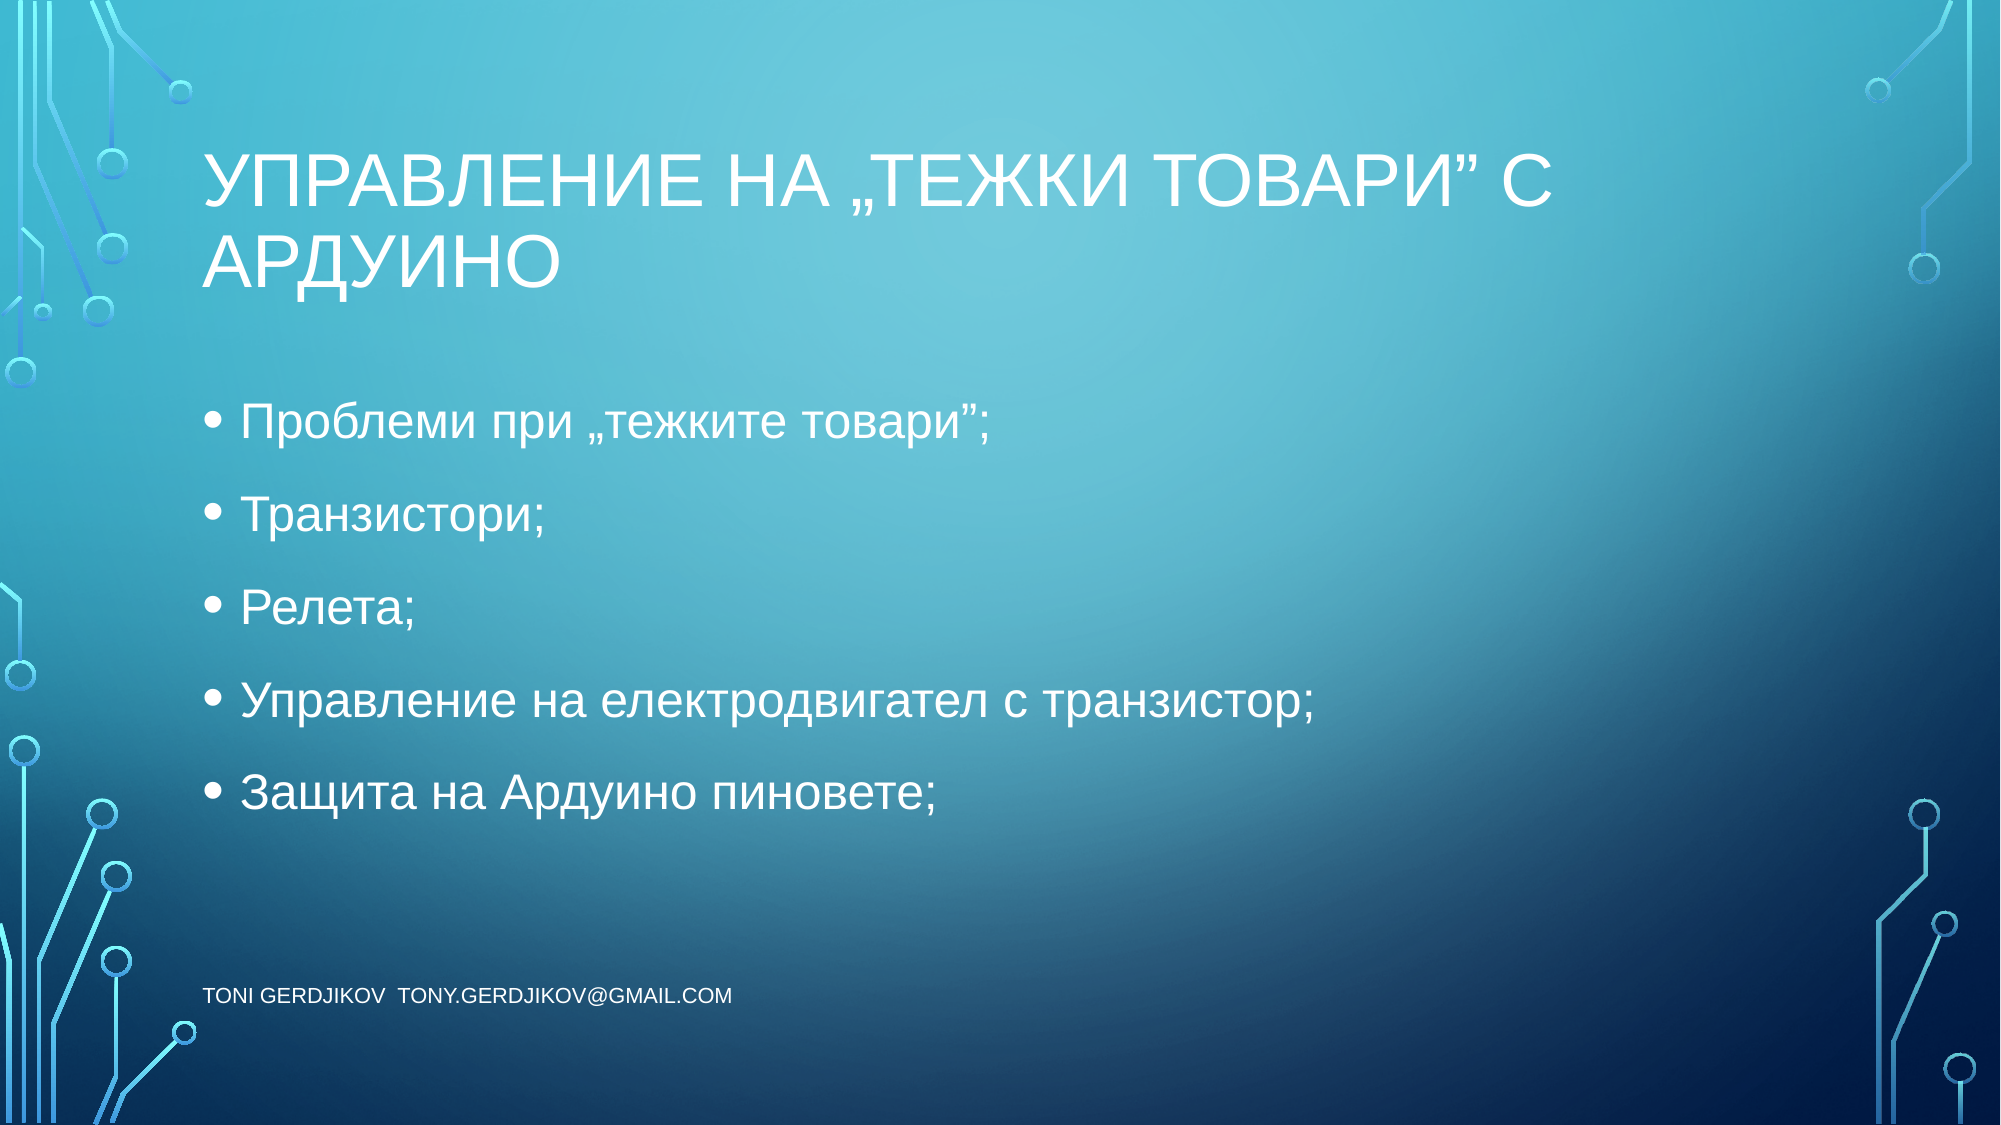

# Управление на „тежки товари” с Ардуино
Проблеми при „тежките товари”;
Транзистори;
Релета;
Управление на електродвигател с транзистор;
Защита на Ардуино пиновете;

Toni Gerdjikov  tony.gerdjikov@gmail.com